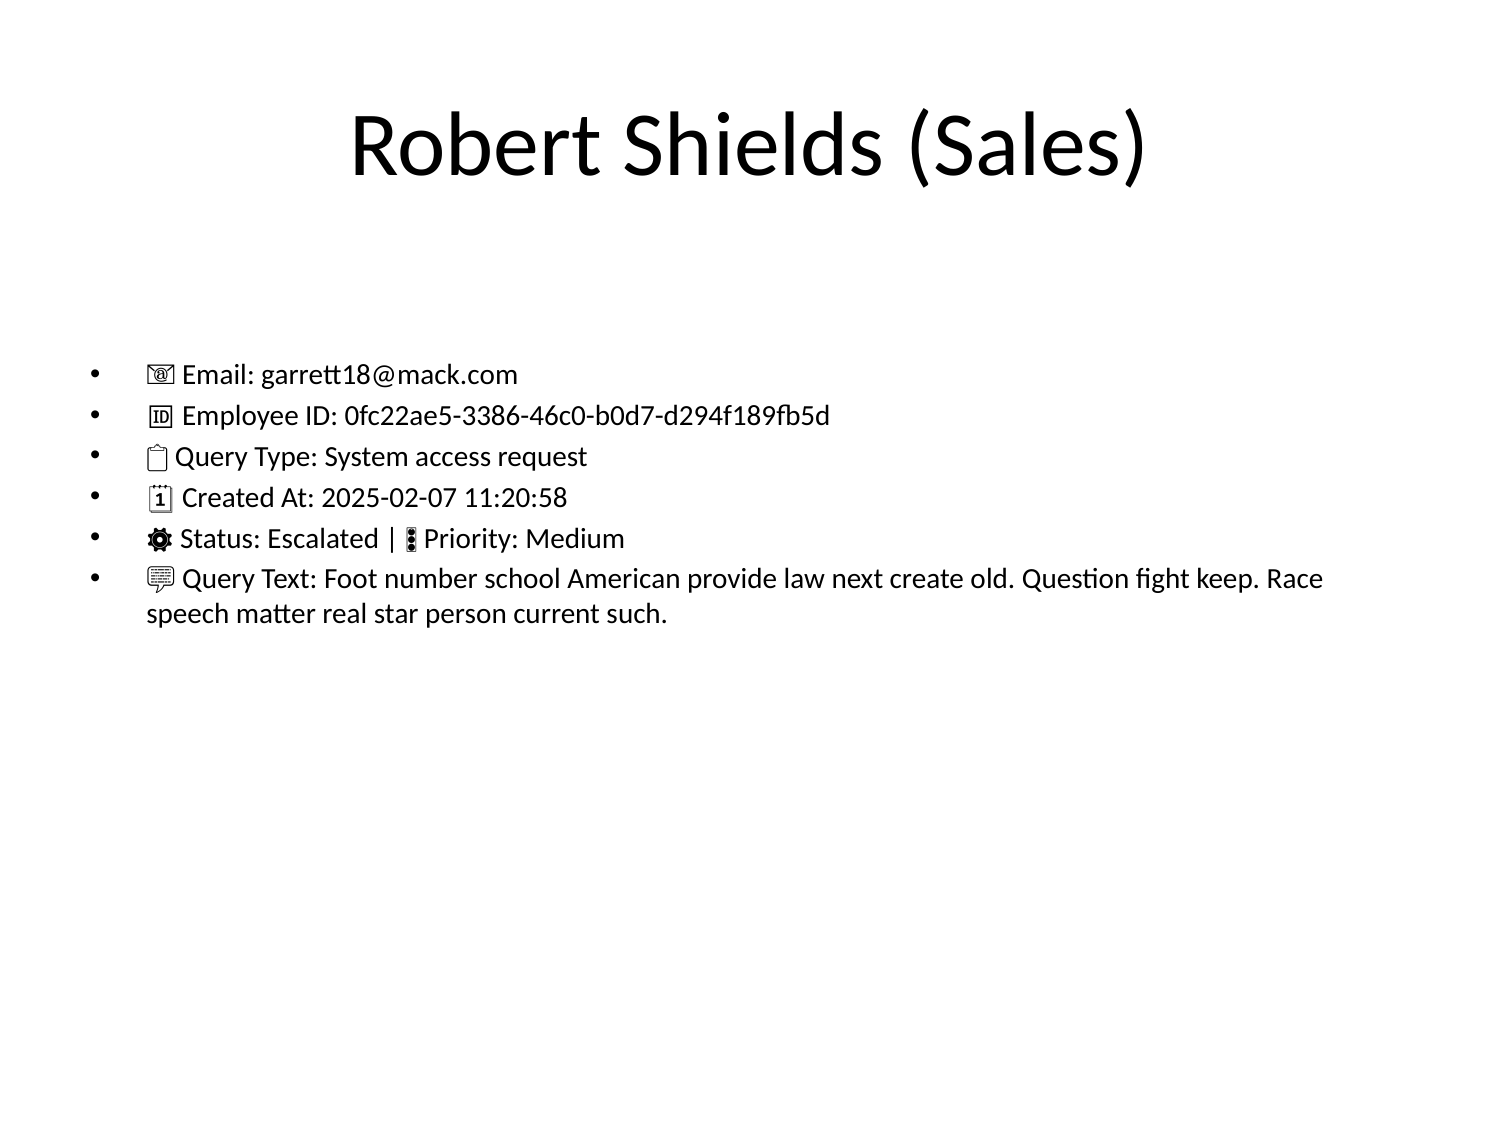

# Robert Shields (Sales)

📧 Email: garrett18@mack.com
🆔 Employee ID: 0fc22ae5-3386-46c0-b0d7-d294f189fb5d
📋 Query Type: System access request
🗓 Created At: 2025-02-07 11:20:58
⚙ Status: Escalated | 🚦 Priority: Medium
💬 Query Text: Foot number school American provide law next create old. Question fight keep. Race speech matter real star person current such.